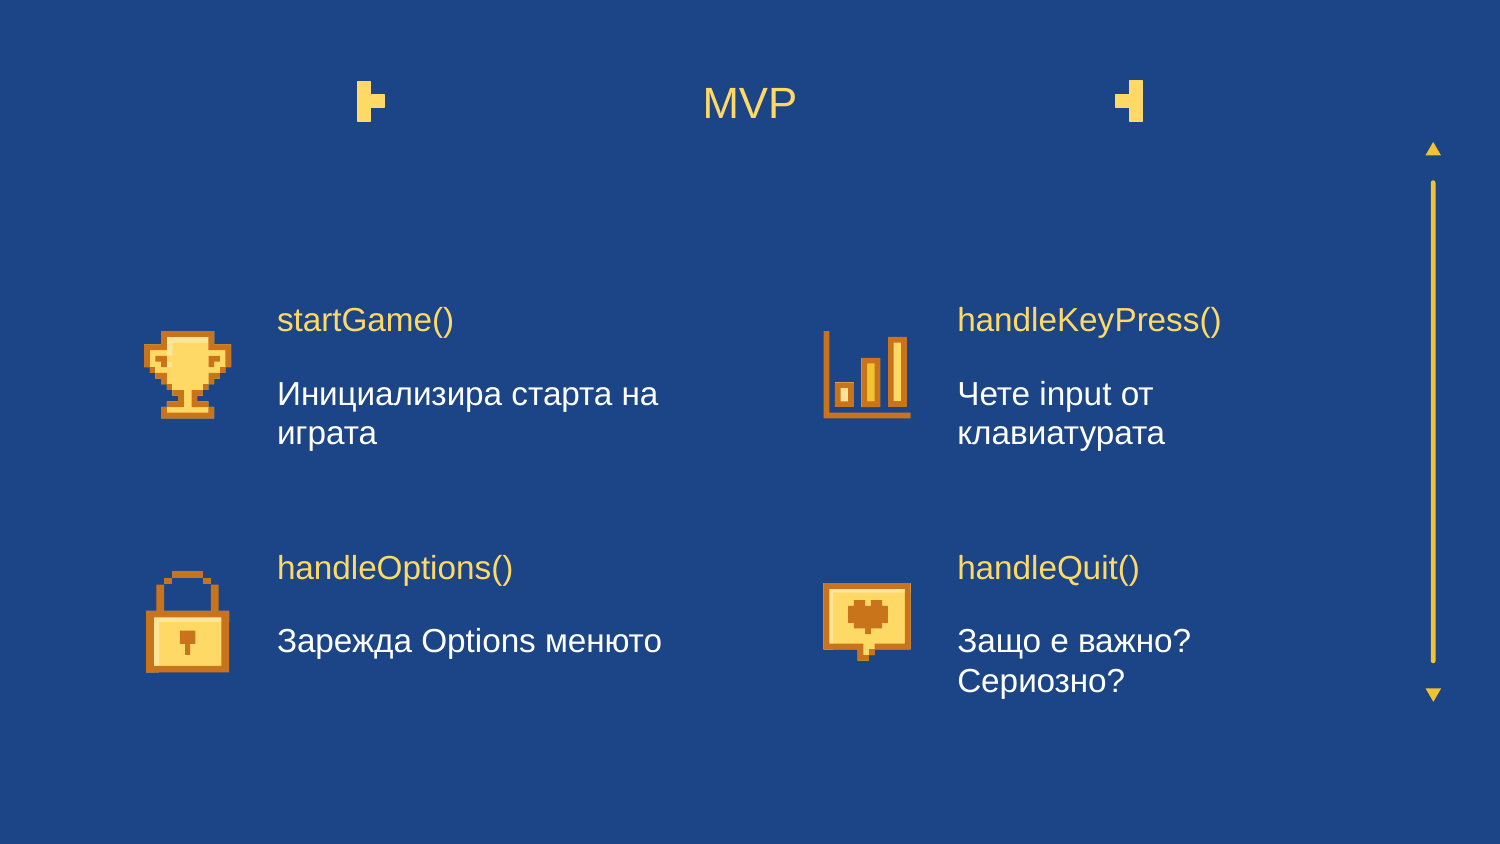

# MVP

startGame()
handleKeyPress()

Инициализира старта на играта
Чете input от клавиатурата
handleOptions()
handleQuit()

Зарежда Options менюто
Защо е важно? Сериозно?